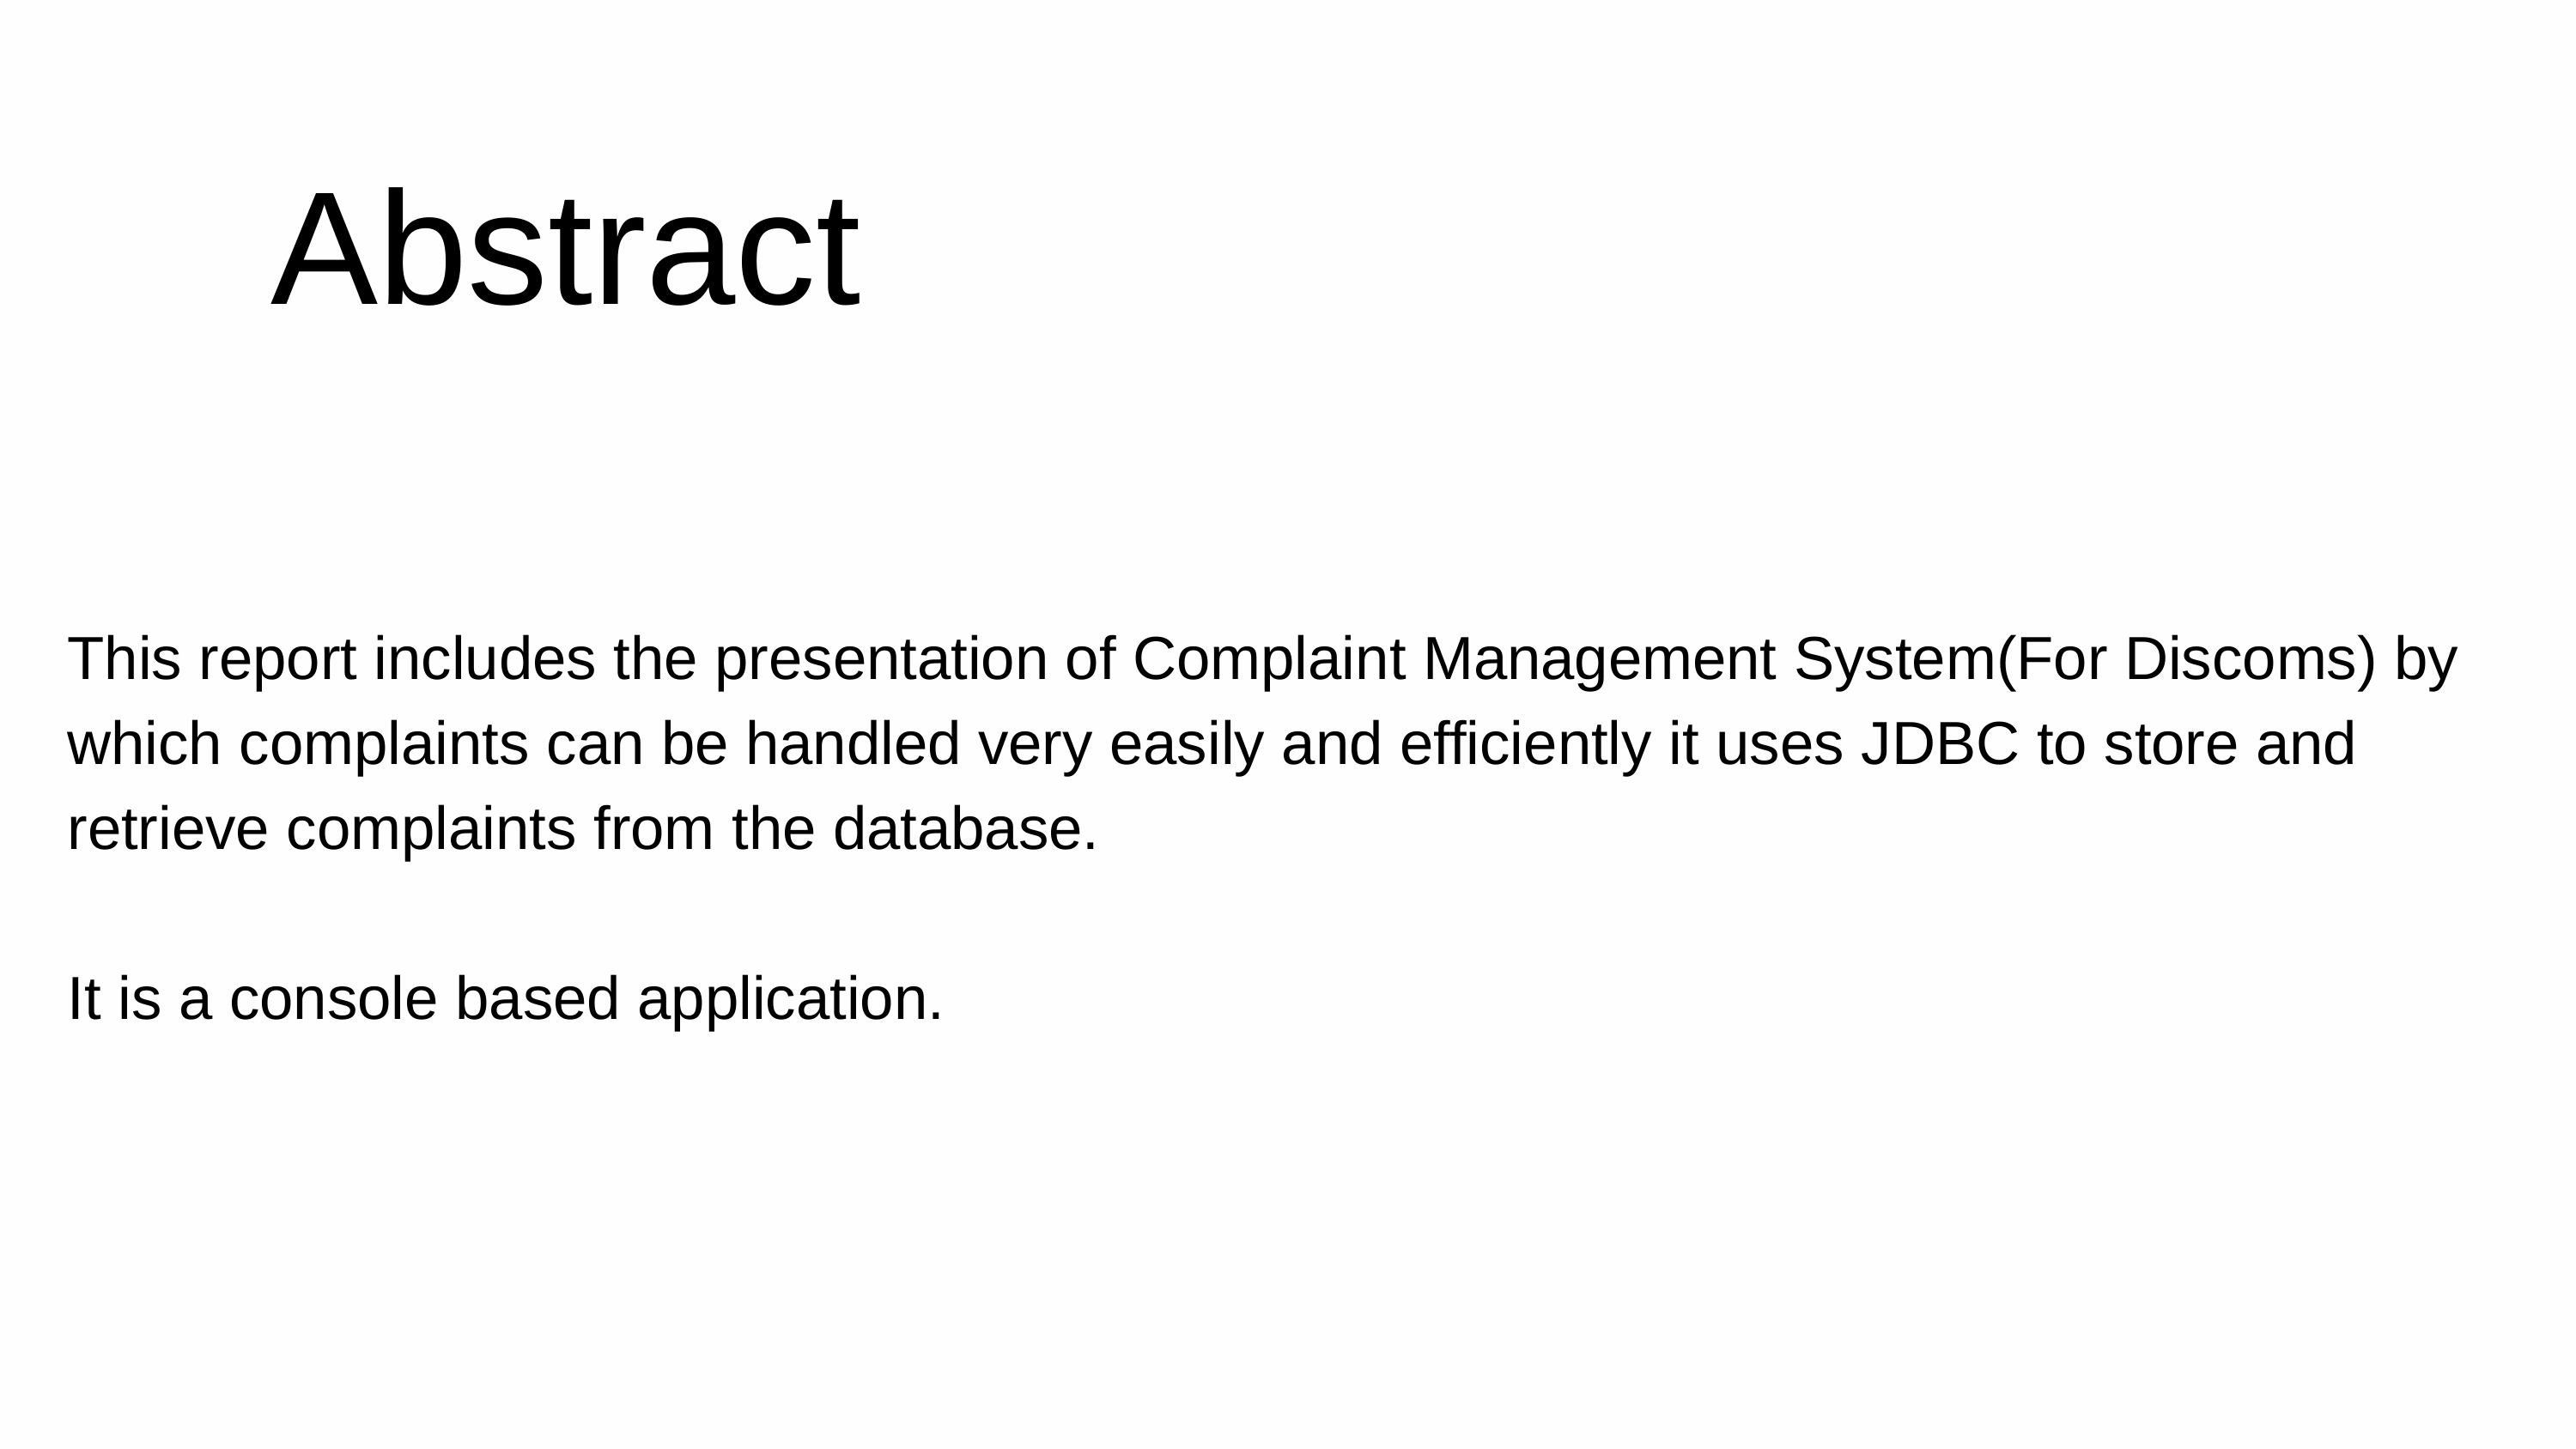

Abstract

This report includes the presentation of Complaint Management System(For Discoms) by which complaints can be handled very easily and efficiently it uses JDBC to store and retrieve complaints from the database.

It is a console based application.